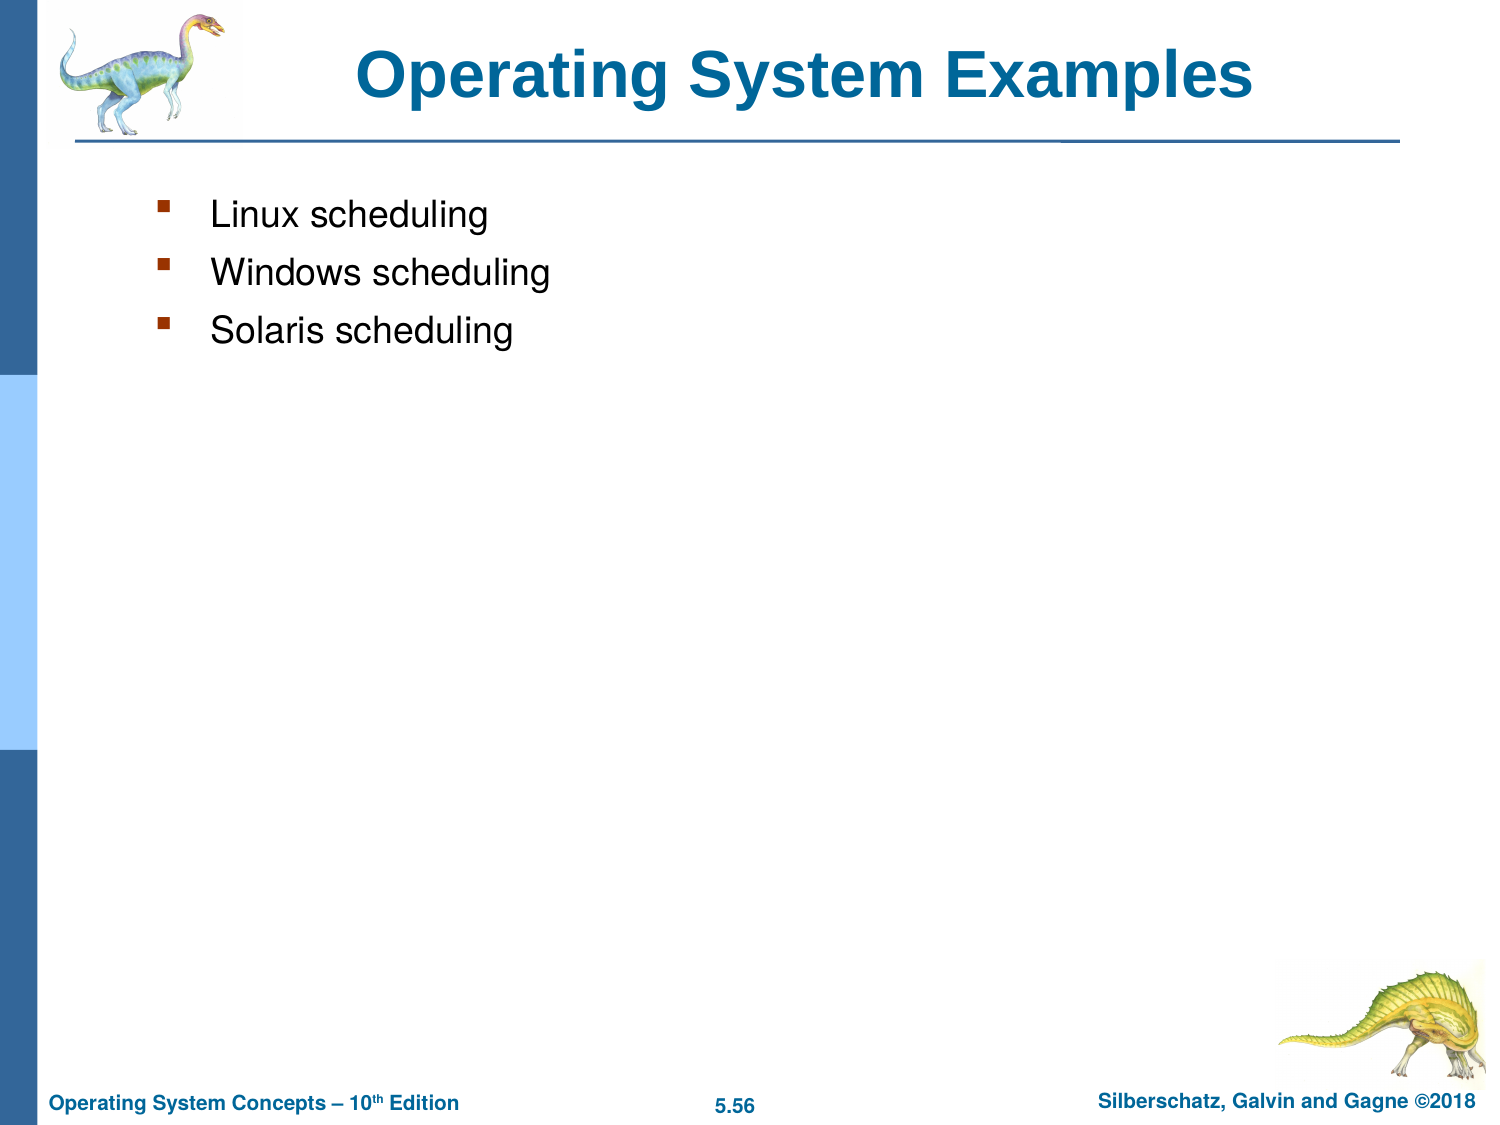

# Operating System Examples
Linux scheduling
Windows scheduling
Solaris scheduling